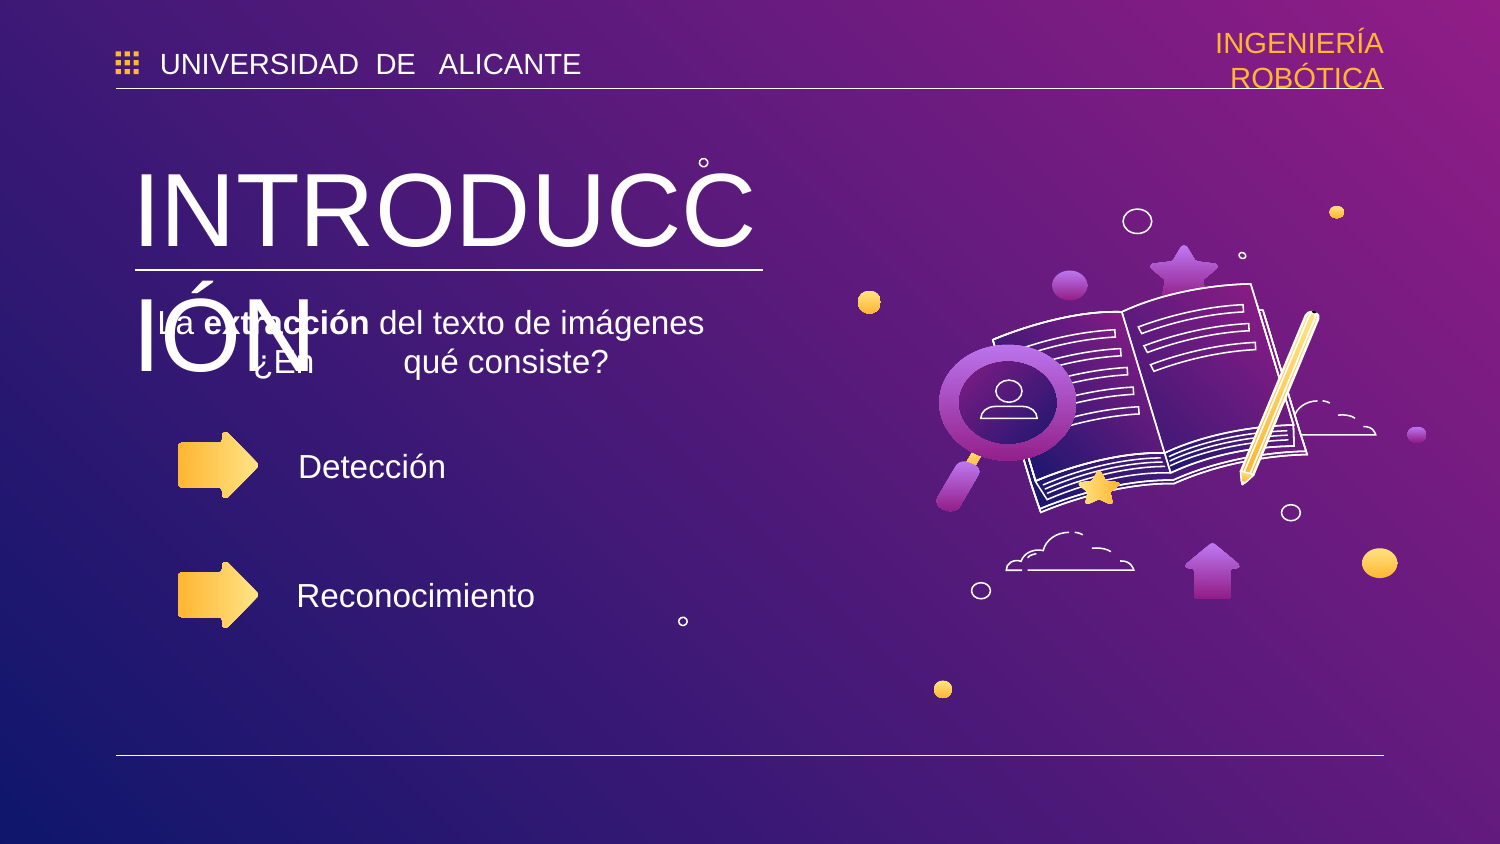

UNIVERSIDAD  DE   ALICANTE
INGENIERÍA ROBÓTICA

# INTRODUCCIÓN

La extracción del texto de imágenes
¿En 	qué consiste?

Detección

Reconocimiento